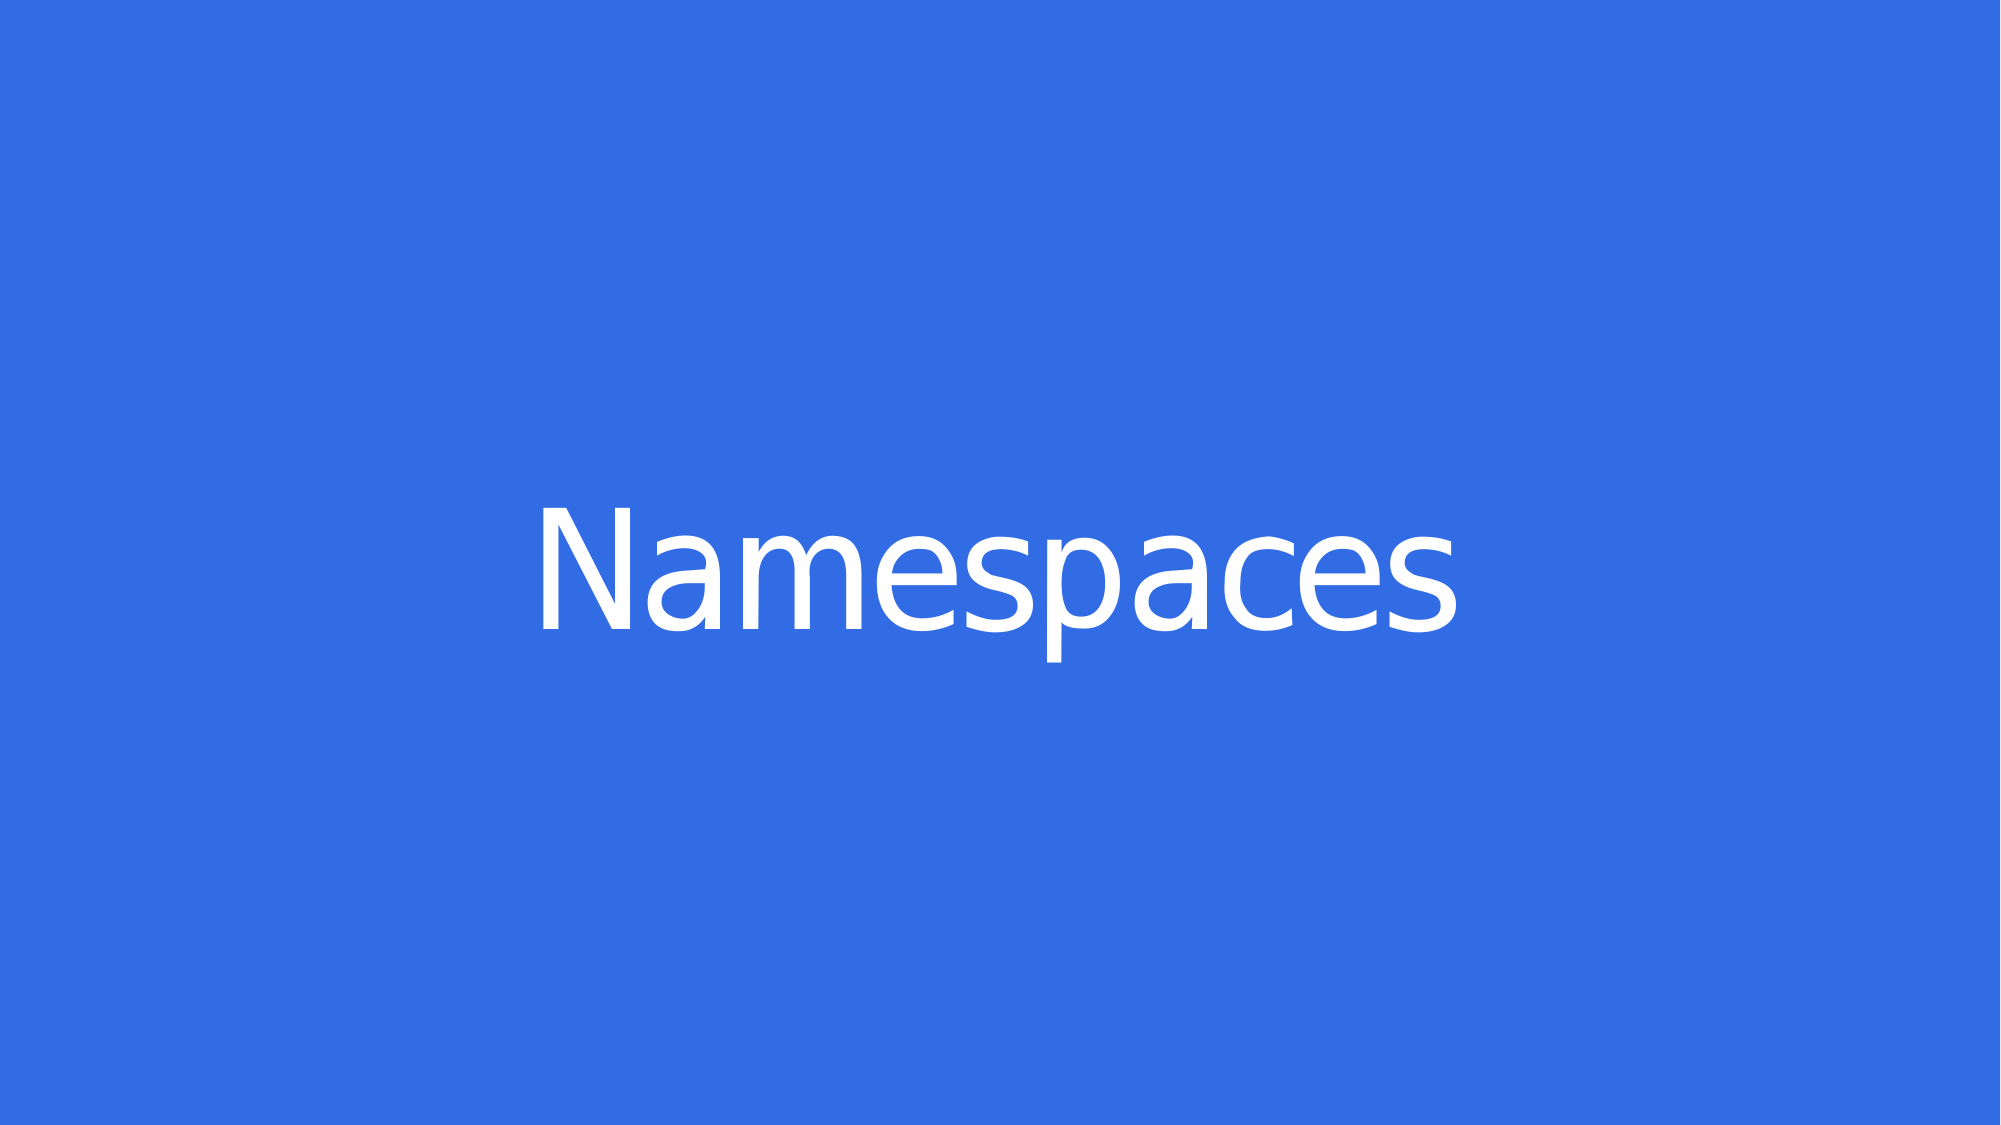

# Namespaces
Copyright © Thinknyx Technologies LLP